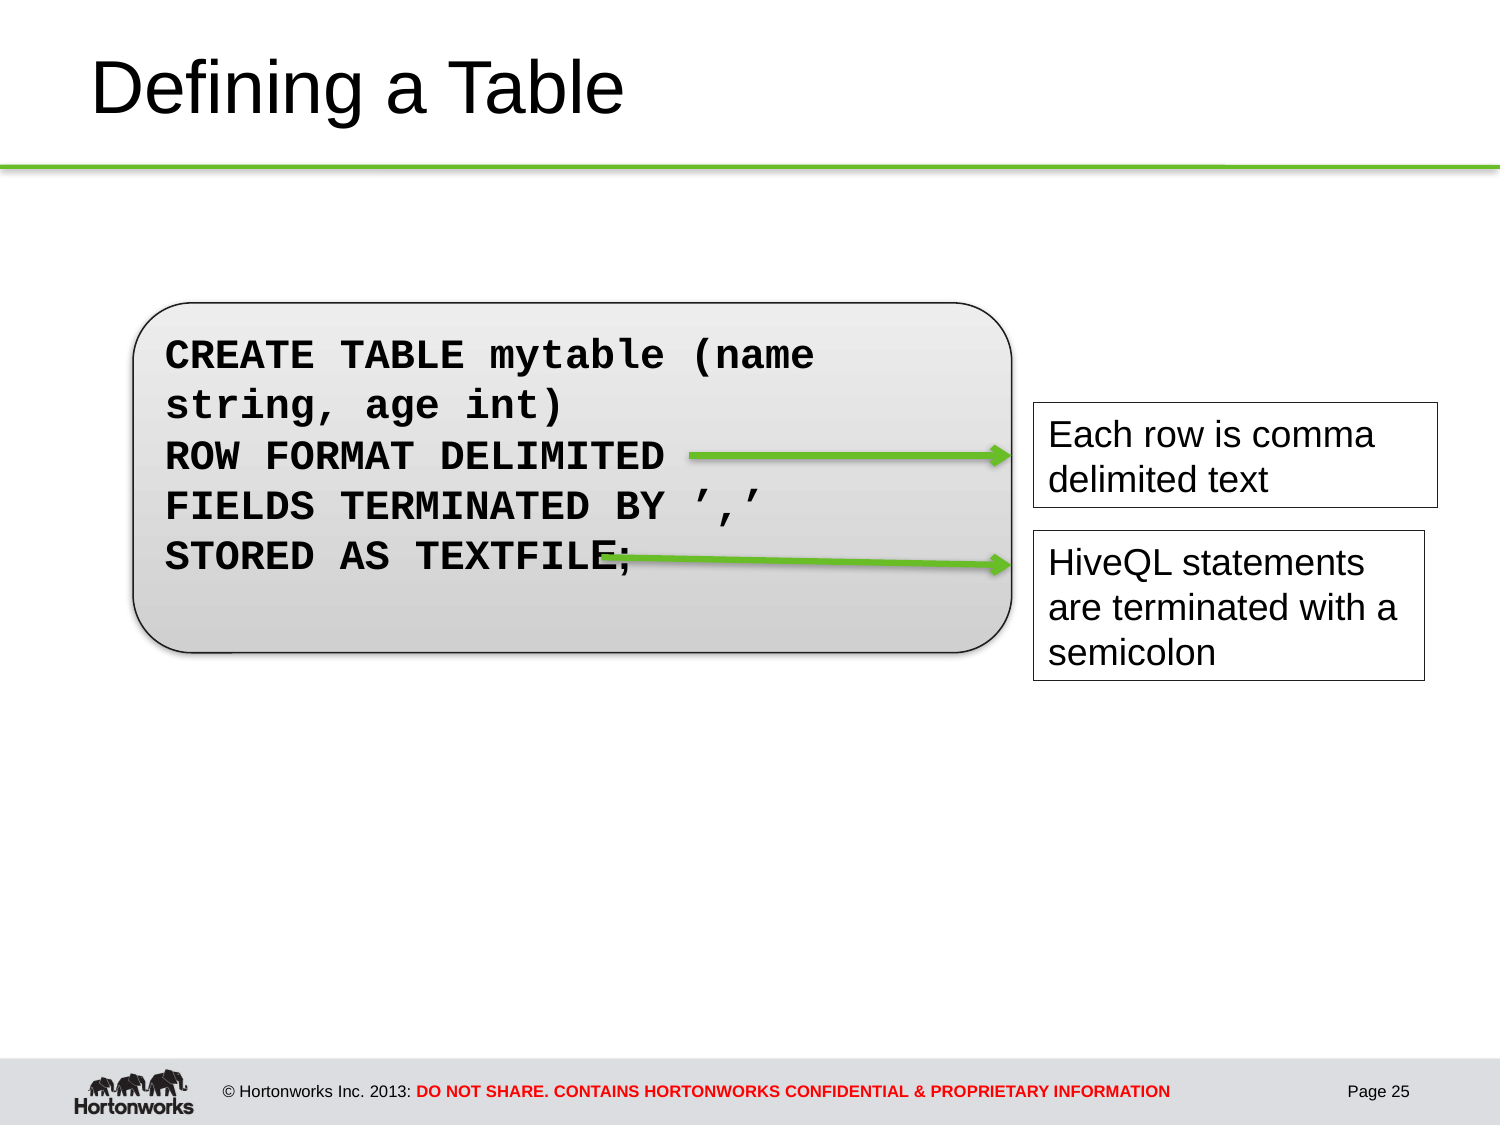

# Defining a Table
CREATE TABLE mytable (name string, age int)
ROW FORMAT DELIMITED
FIELDS TERMINATED BY ’,’
STORED AS TEXTFILE;
Each row is comma delimited text
HiveQL statements are terminated with a semicolon
Page 25